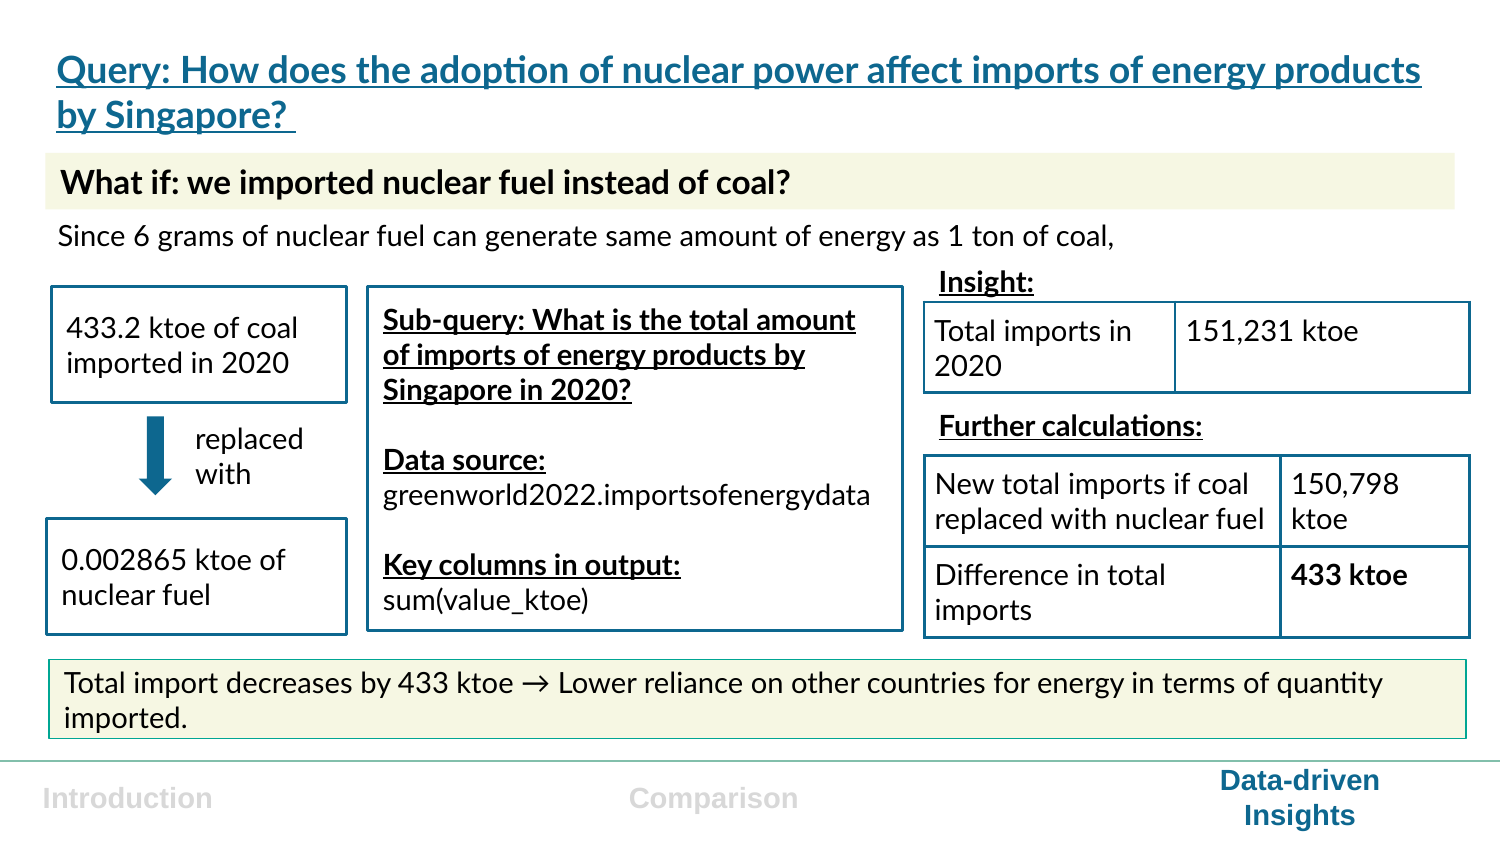

Query: How does the adoption of nuclear power affect imports of energy products by Singapore?

What if: we imported nuclear fuel instead of coal?
Since 6 grams of nuclear fuel can generate same amount of energy as 1 ton of coal,
Insight:
433.2 ktoe of coal imported in 2020
Sub-query: What is the total amount of imports of energy products by Singapore in 2020?

Data source: greenworld2022.importsofenergydata

Key columns in output: sum(value_ktoe)
| Total imports in 2020 | 151,231 ktoe |
| --- | --- |
Further calculations:
replaced with

| New total imports if coal replaced with nuclear fuel | 150,798 ktoe |
| --- | --- |
| Difference in total imports | 433 ktoe |
0.002865 ktoe of nuclear fuel
Total import decreases by 433 ktoe → Lower reliance on other countries for energy in terms of quantity imported.